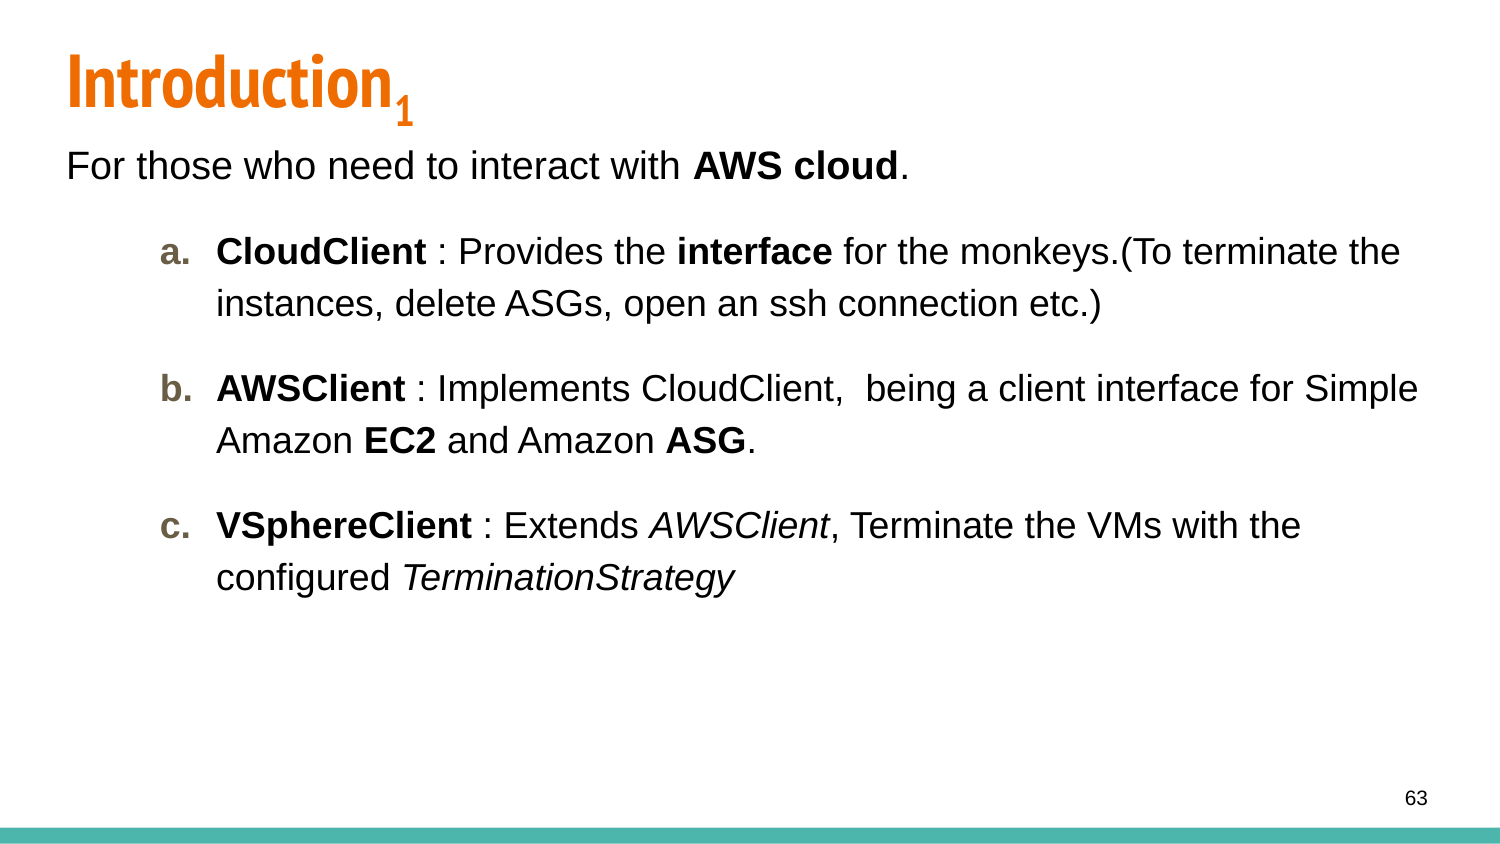

Introduction1
For those who need to interact with AWS cloud.
CloudClient : Provides the interface for the monkeys.(To terminate the instances, delete ASGs, open an ssh connection etc.)
AWSClient : Implements CloudClient,  being a client interface for Simple Amazon EC2 and Amazon ASG.
VSphereClient : Extends AWSClient, Terminate the VMs with the configured TerminationStrategy
63